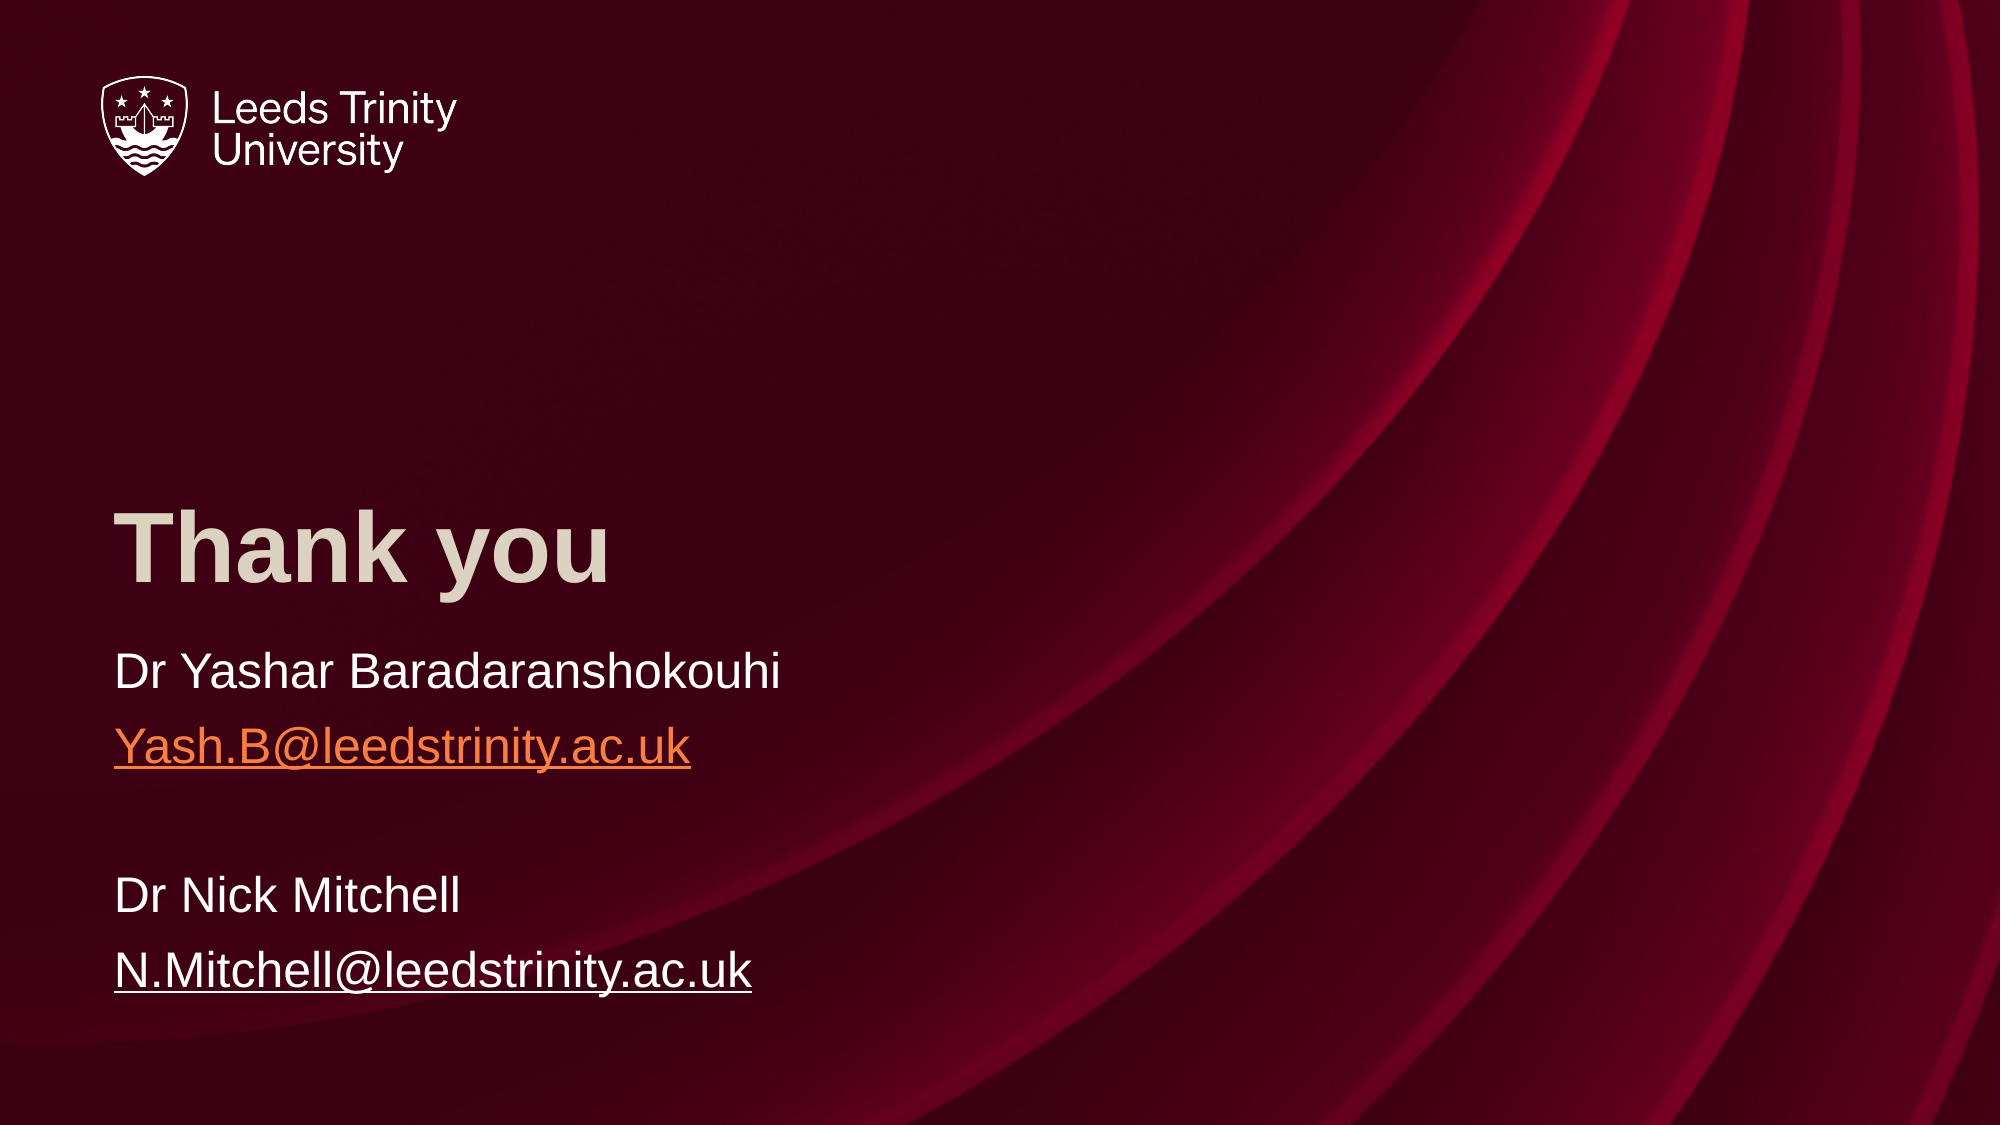

# Thank you
Dr Yashar Baradaranshokouhi
Yash.B@leedstrinity.ac.uk

Dr Nick Mitchell
N.Mitchell@leedstrinity.ac.uk